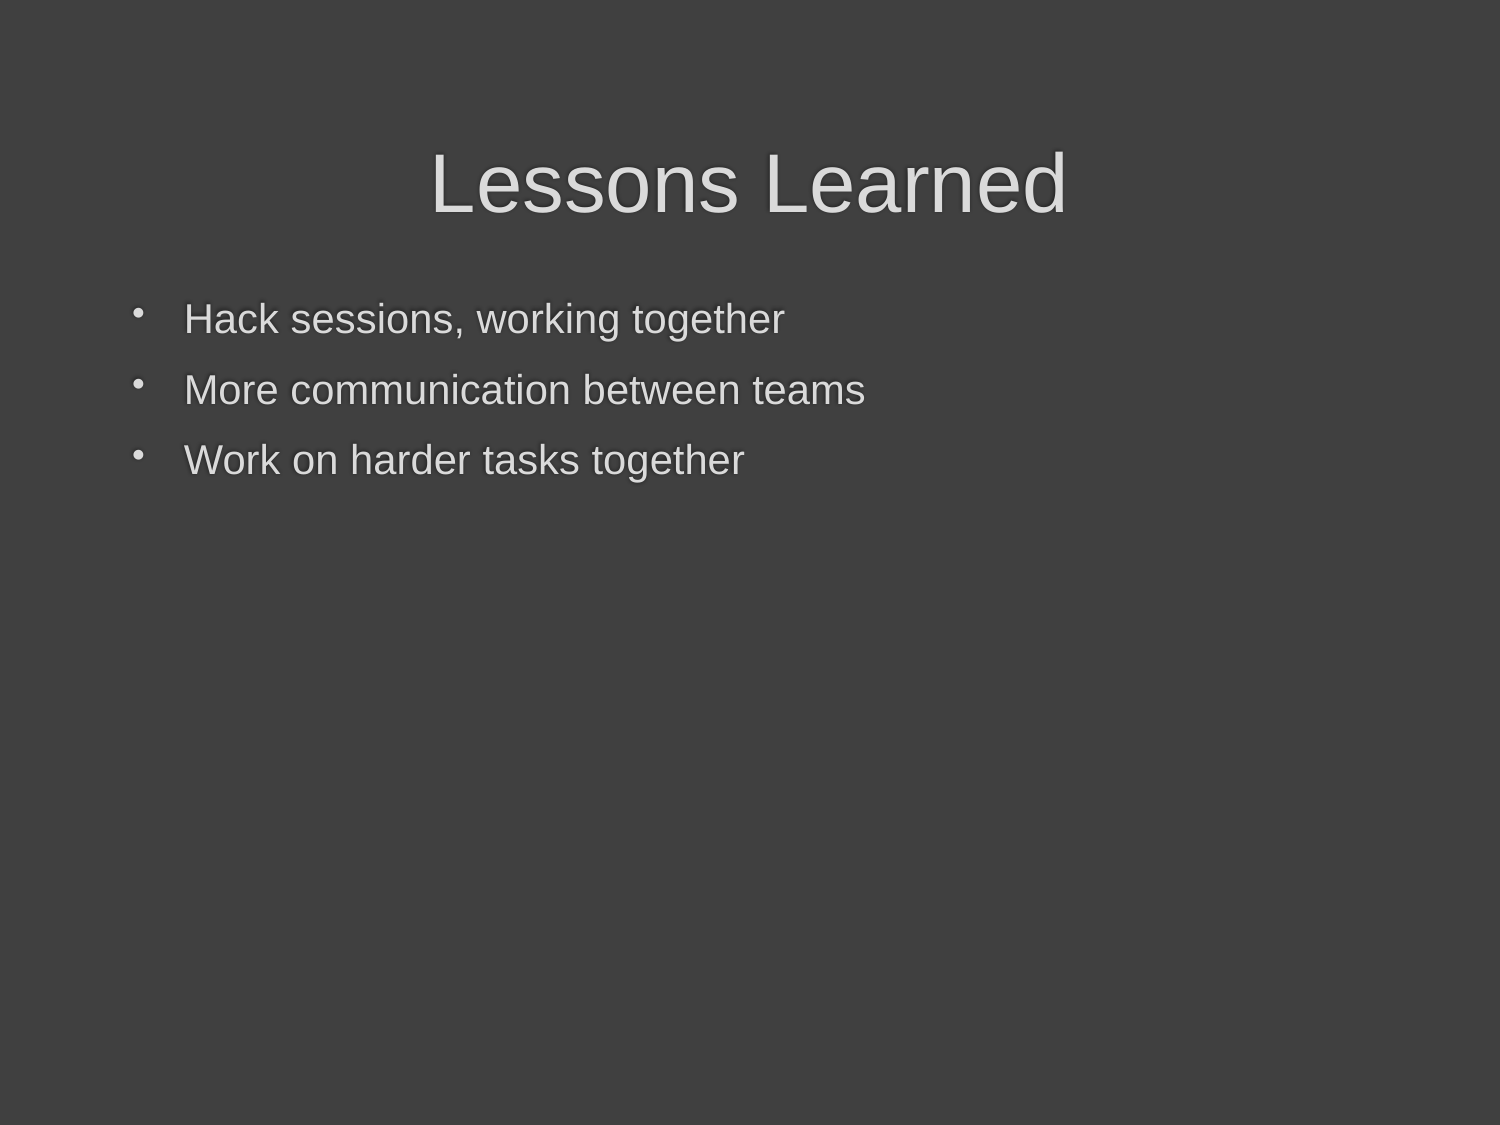

# Lessons Learned
Hack sessions, working together
More communication between teams
Work on harder tasks together